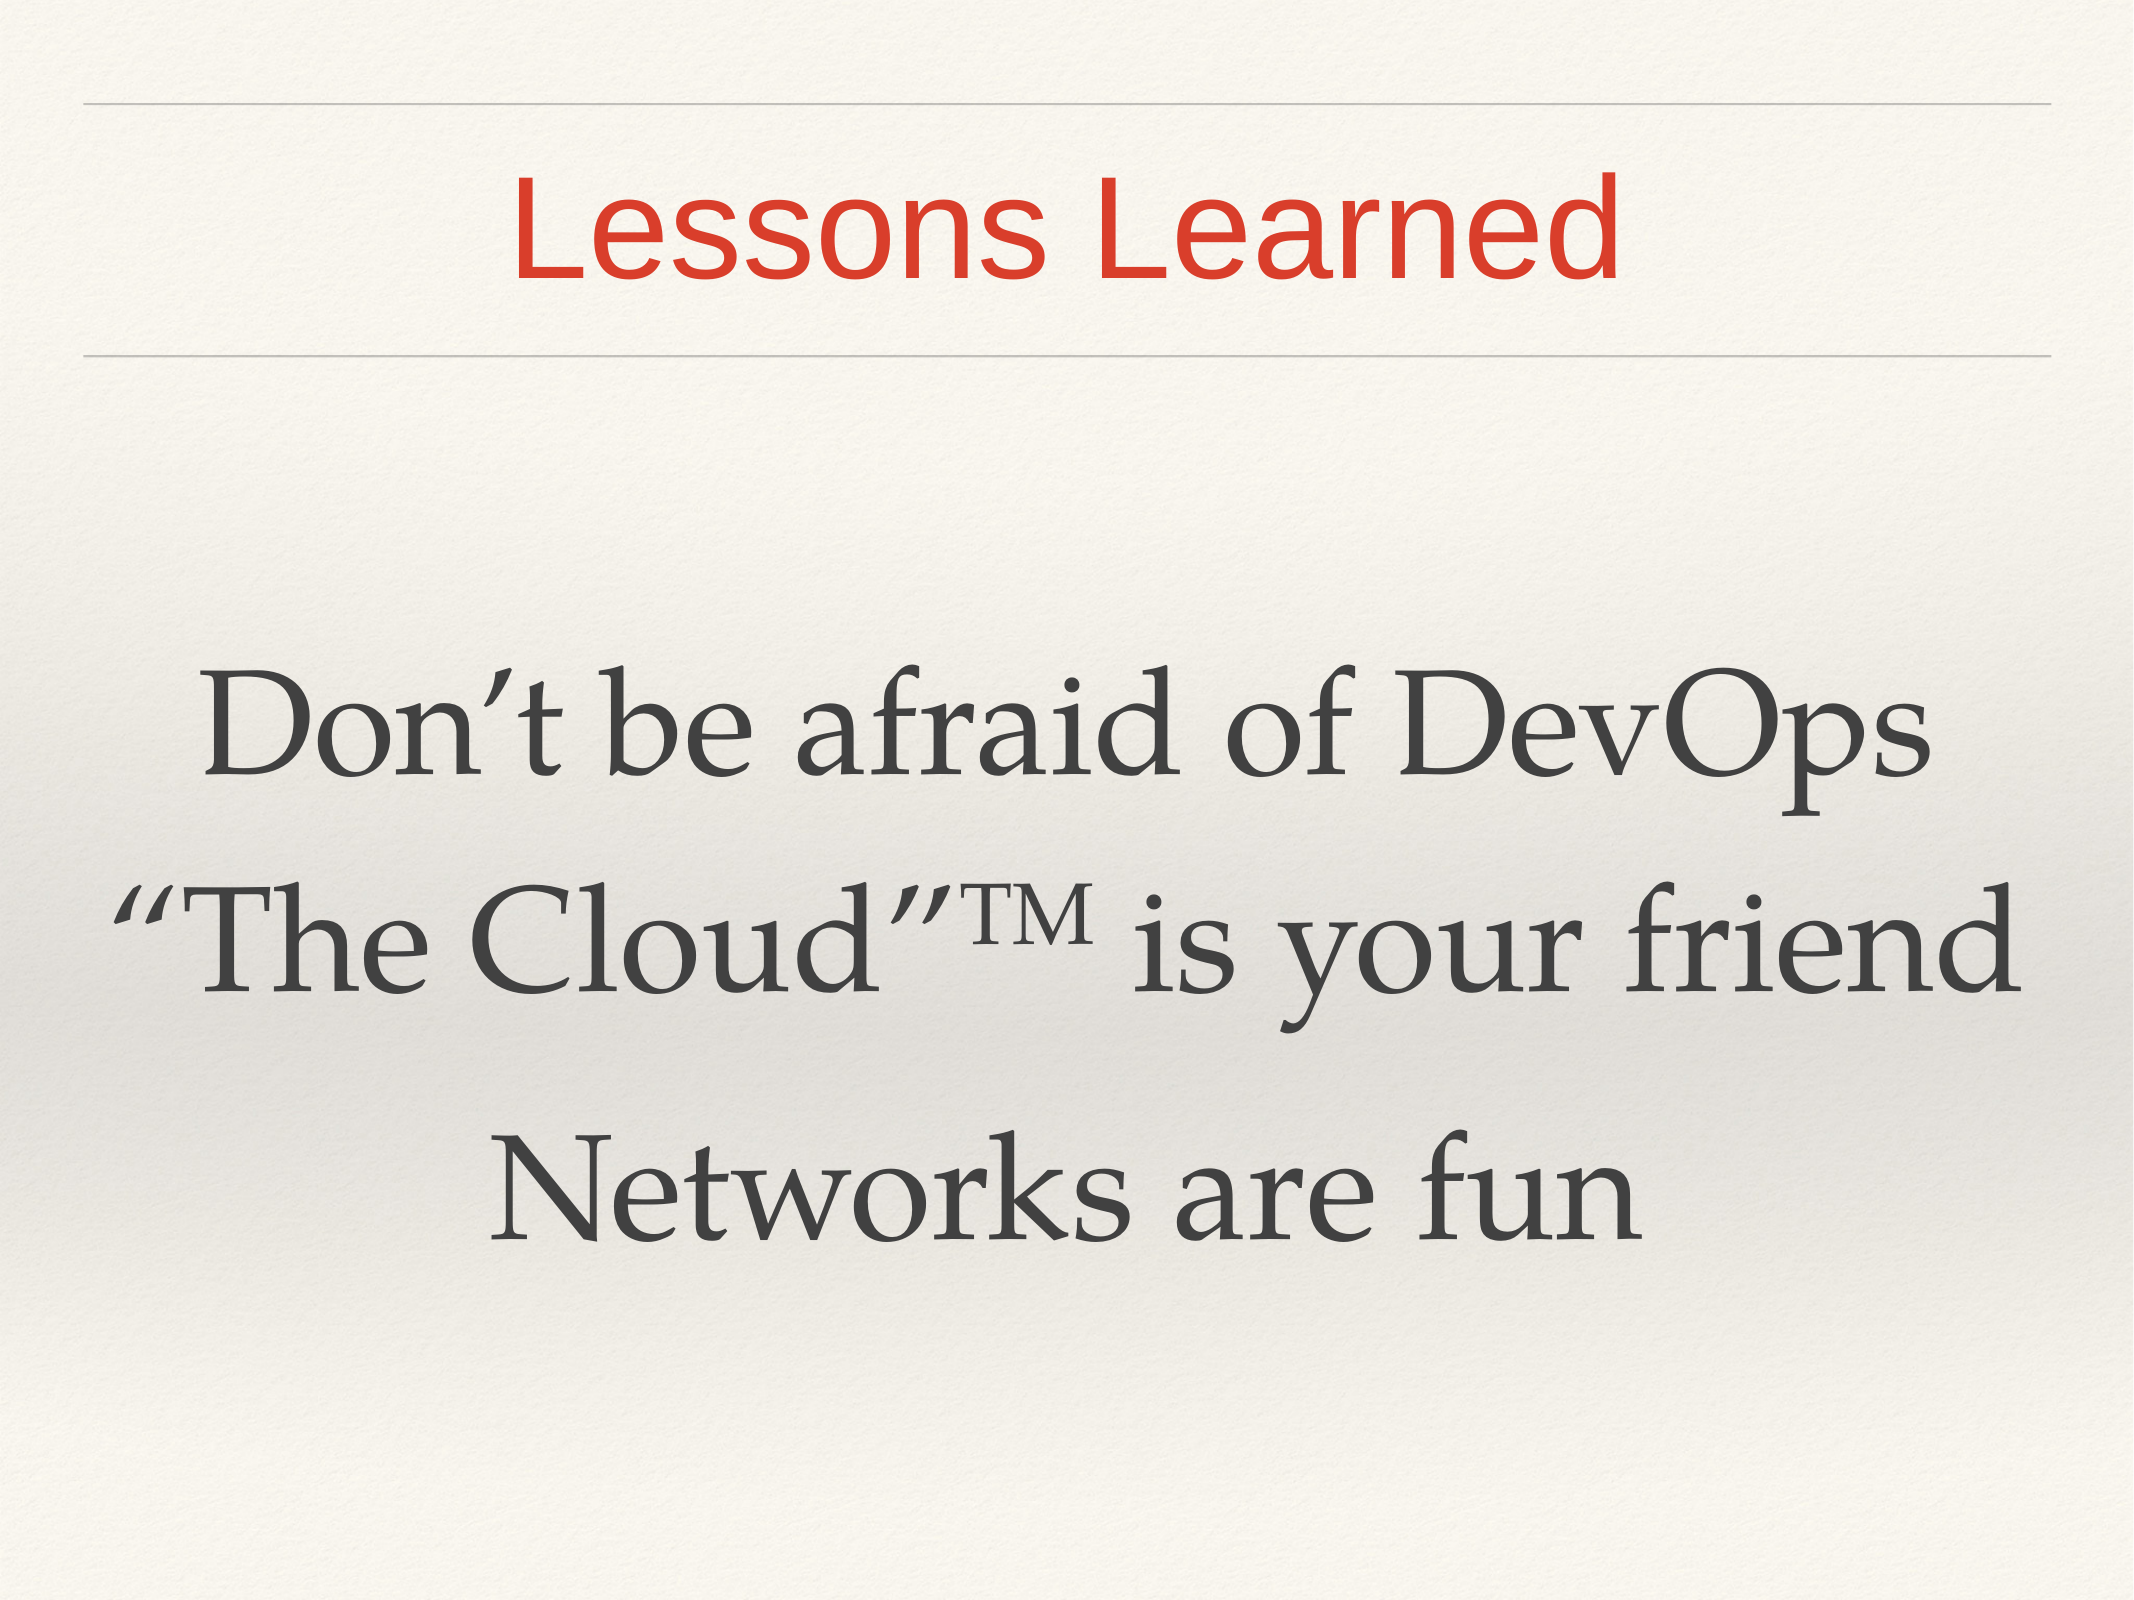

# Lessons Learned
Don’t be afraid of DevOps
“The Cloud”TM is your friend
Networks are fun